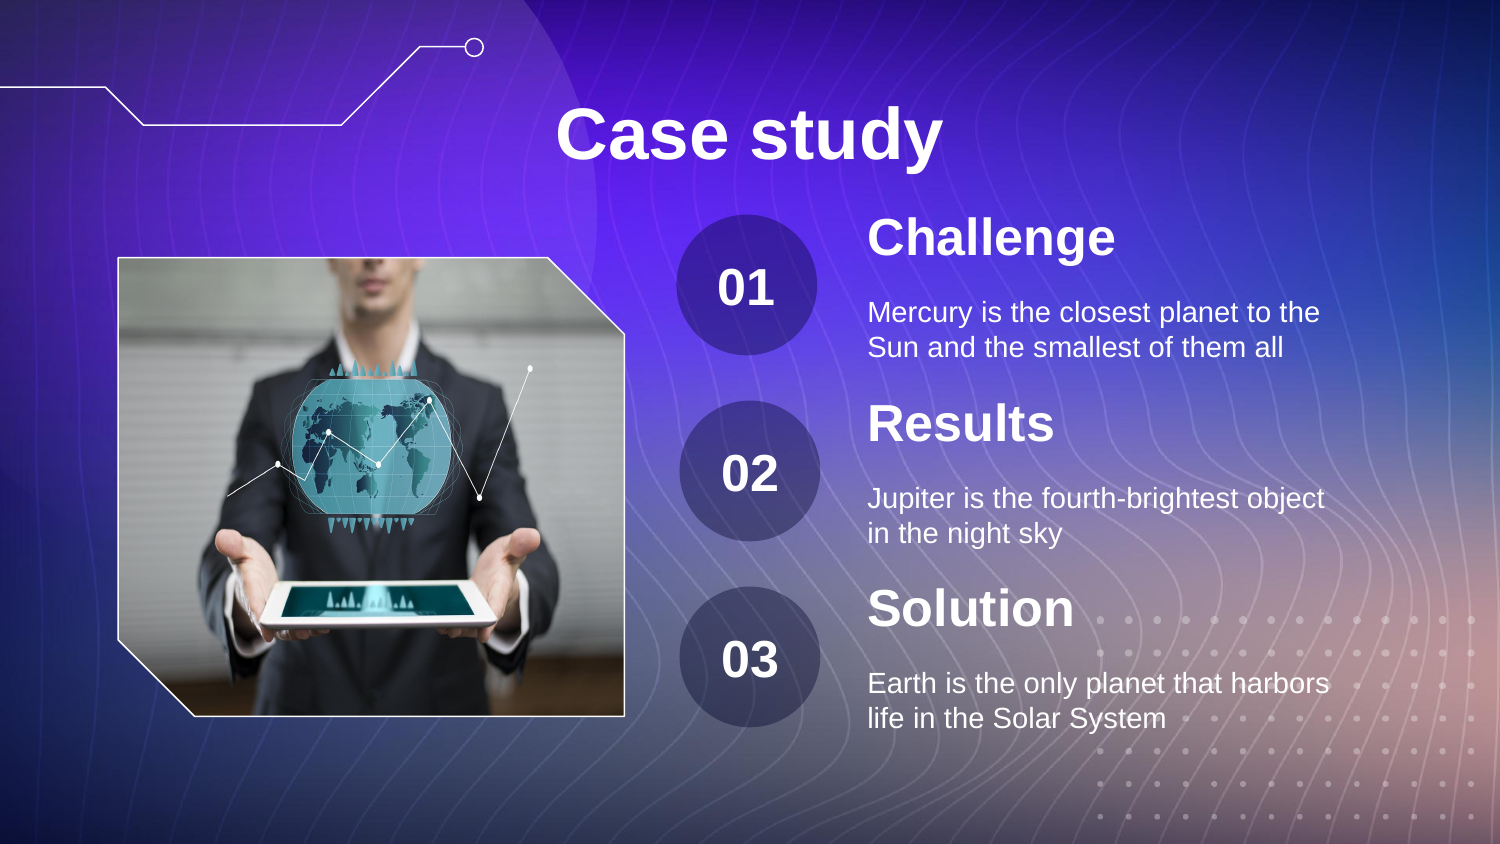

Case study
Challenge

01

Mercury is the closest planet to the Sun and the smallest of them all
Results

02
Jupiter is the fourth-brightest object in the night sky
Solution

03
Earth is the only planet that harbors life in the Solar System